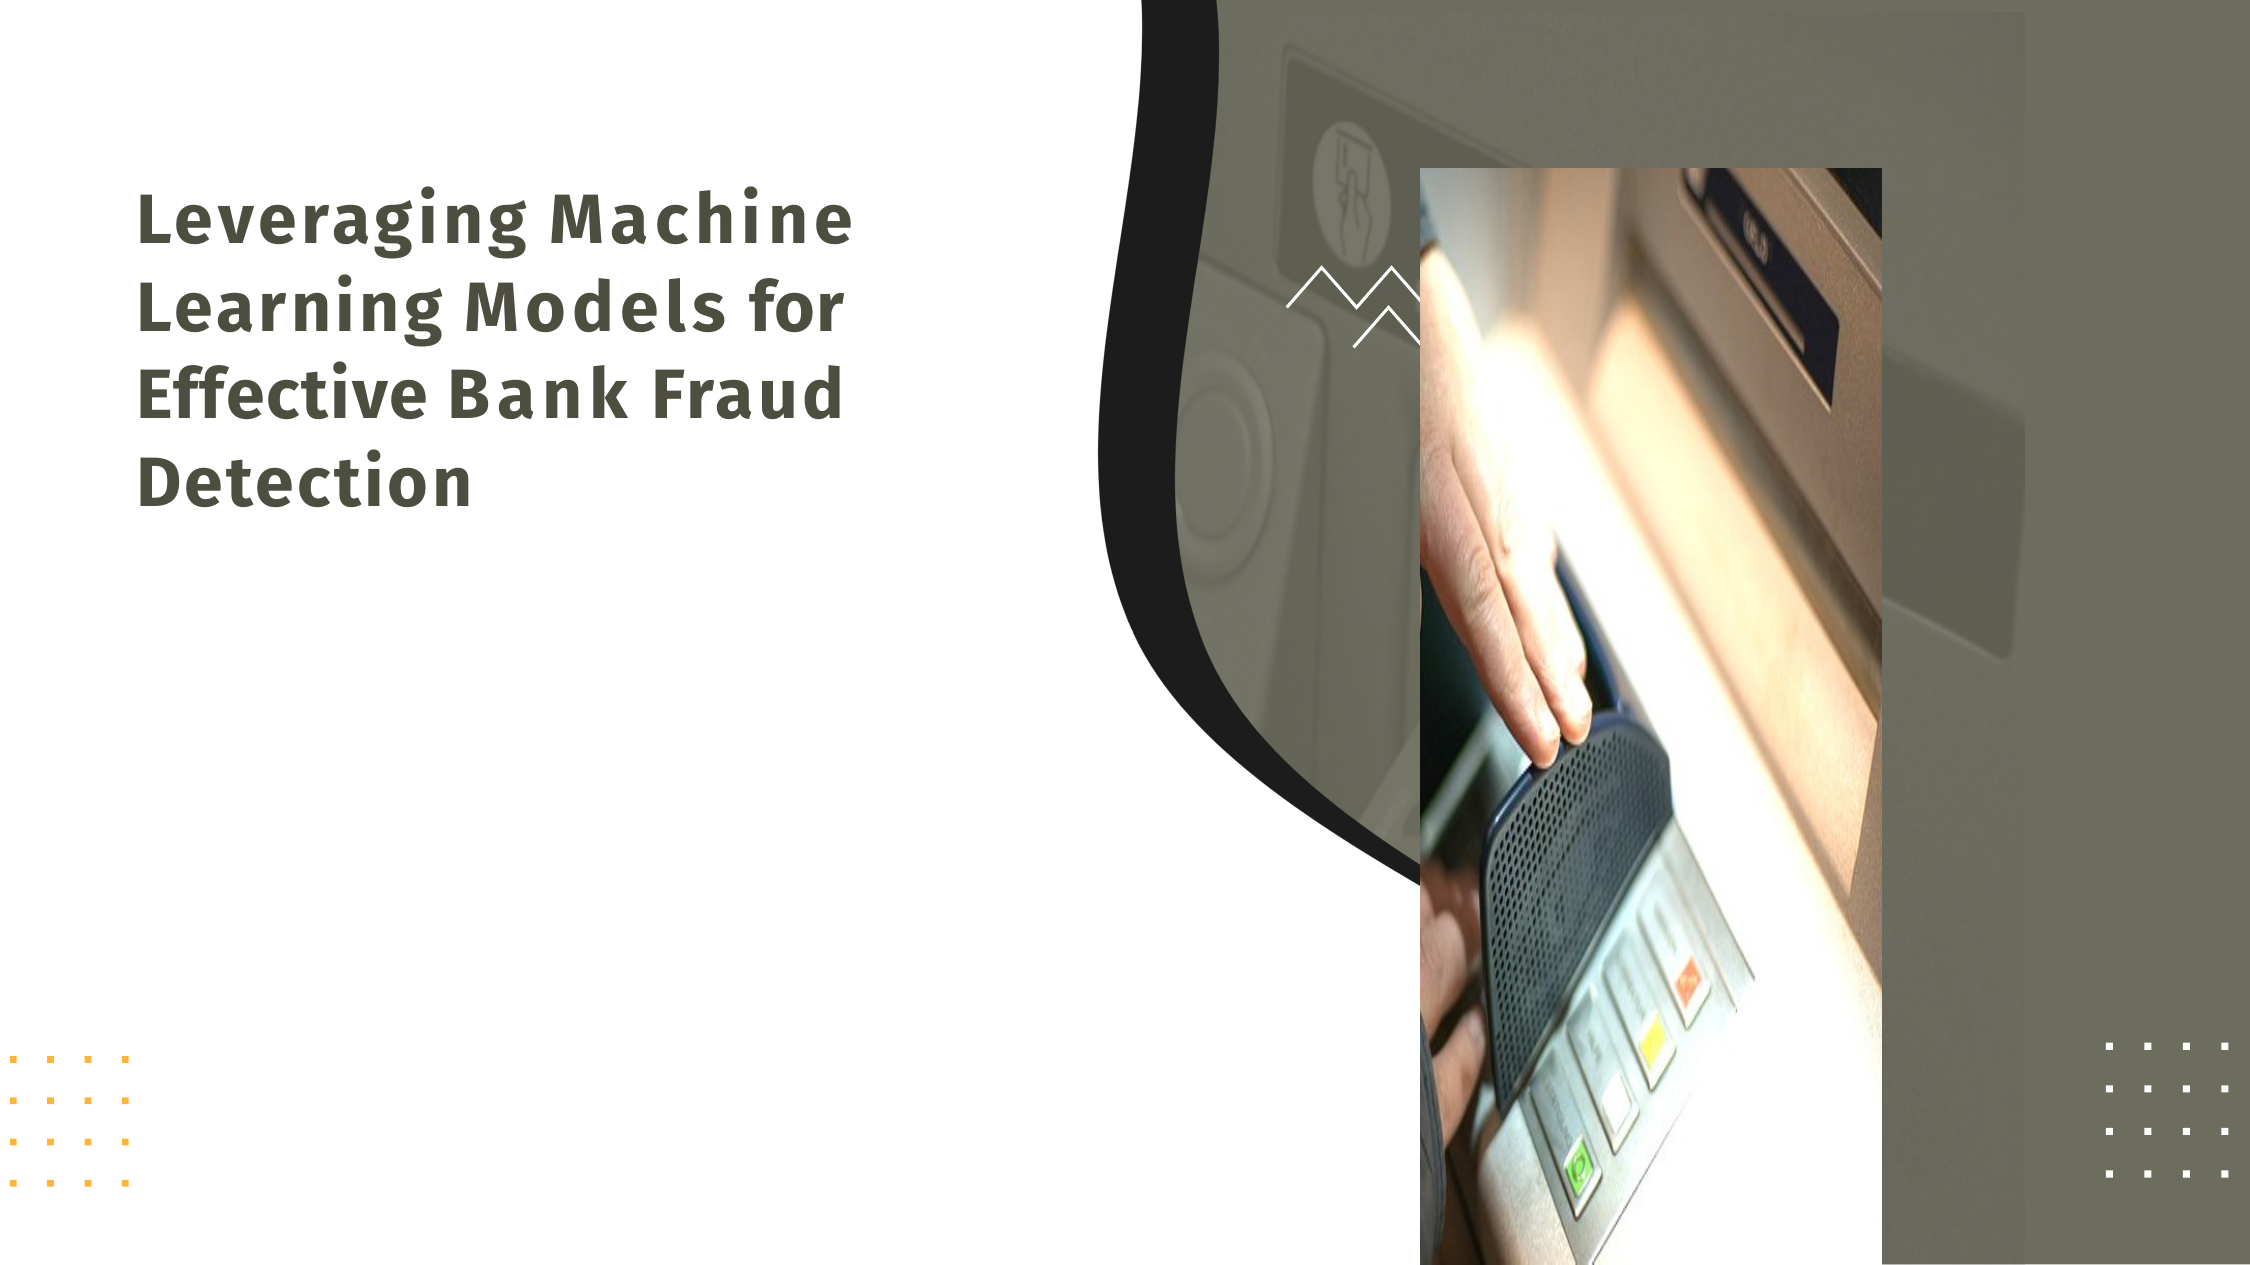

# Leveraging Machine Learning Models for Effective Bank Fraud Detection